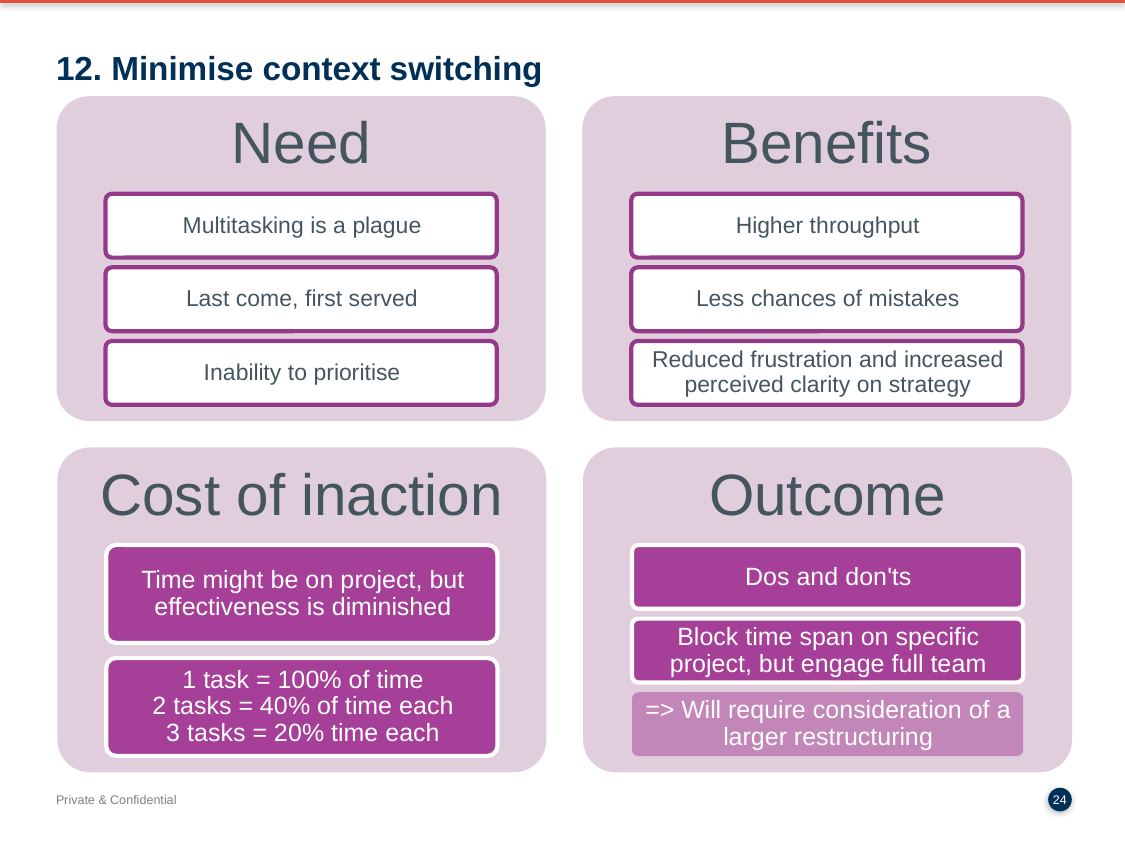

# 12. Minimise context switching
Need
Multitasking is a plague
Last come, first served
Inability to prioritise
Benefits
Higher throughput
Less chances of mistakes
Reduced frustration and increased perceived clarity on strategy
Cost of inaction
Time might be on project, but effectiveness is diminished
1 task = 100% of time
2 tasks = 40% of time each
3 tasks = 20% time each
Outcome
Dos and don'ts
Block time span on specific project, but engage full team
=> Will require consideration of a larger restructuring